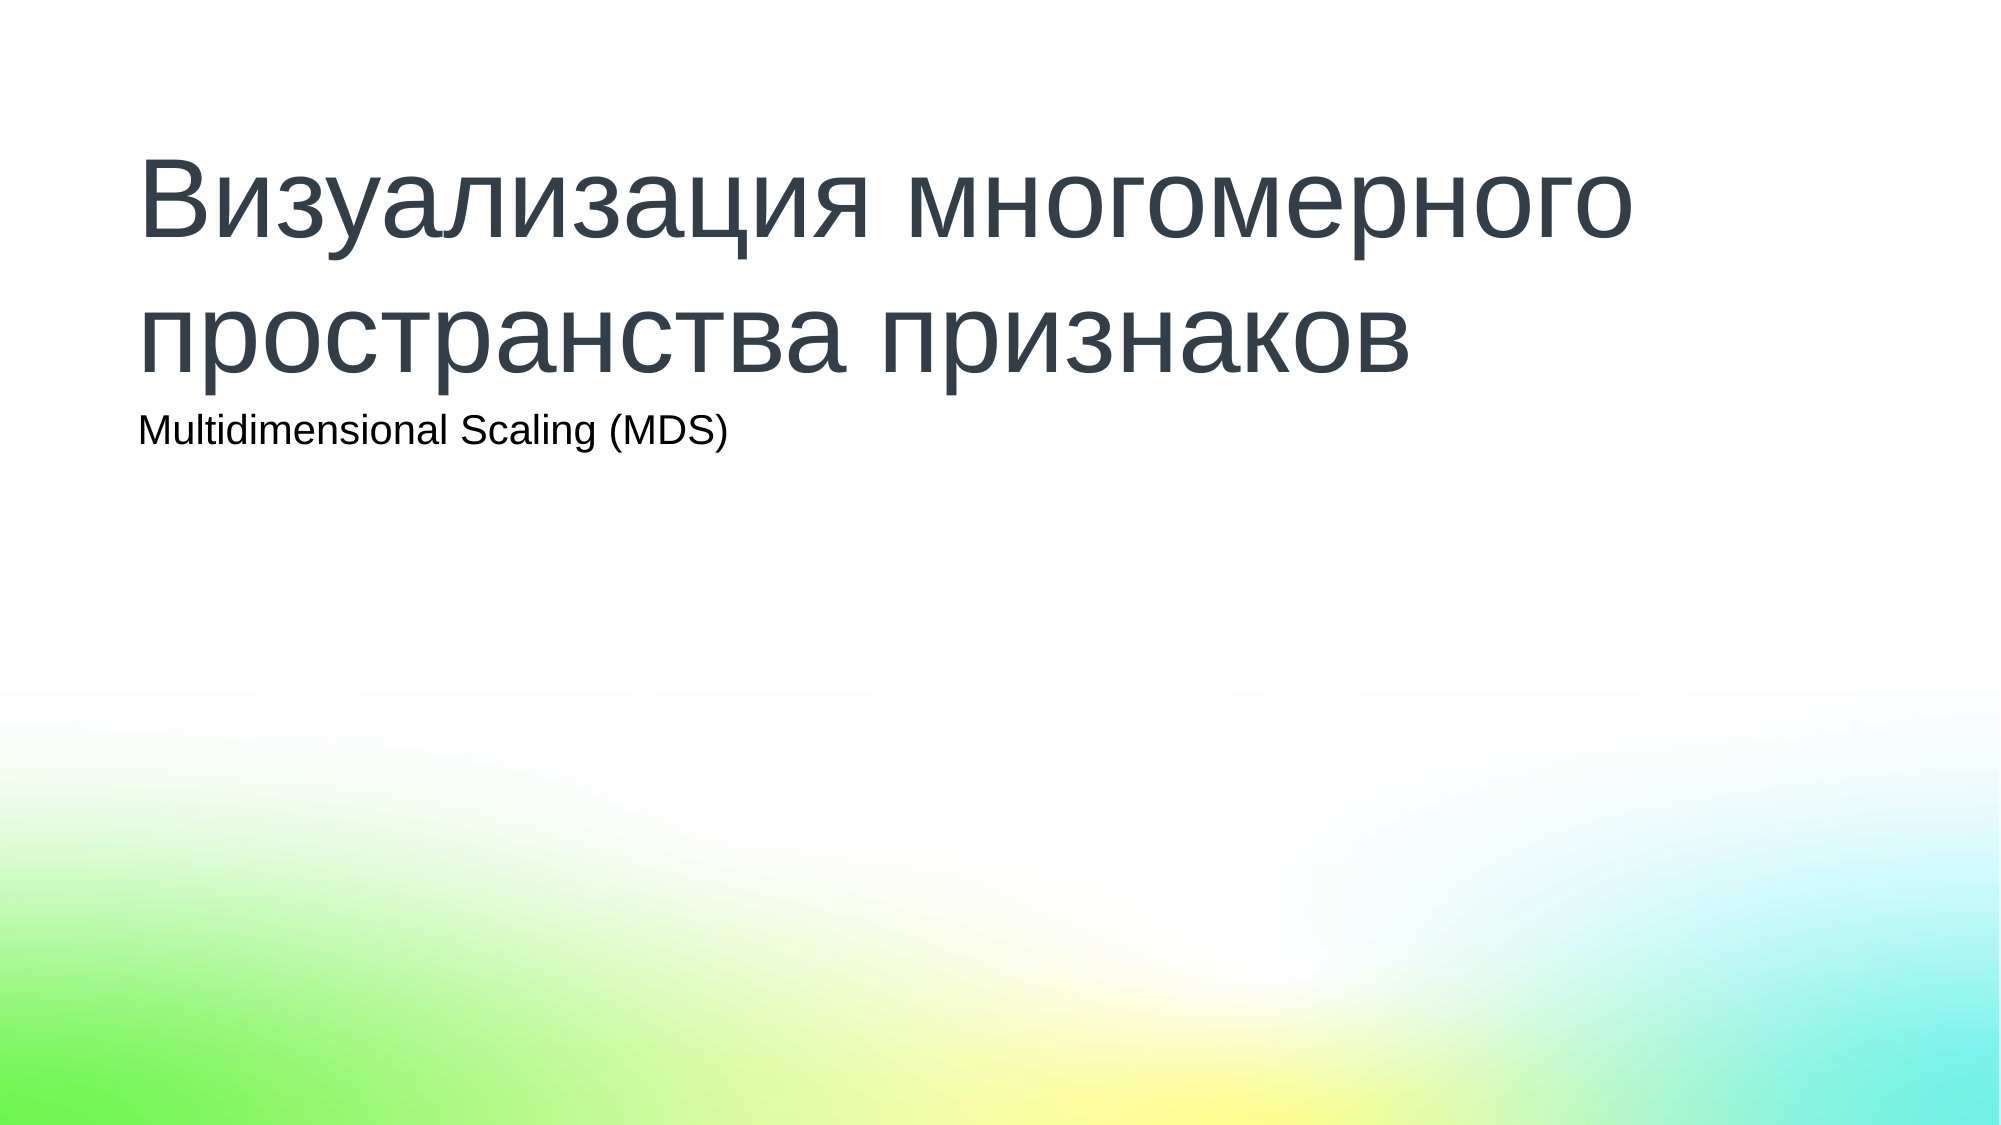

Визуализация многомерного пространства признаков
Multidimensional Scaling (MDS)